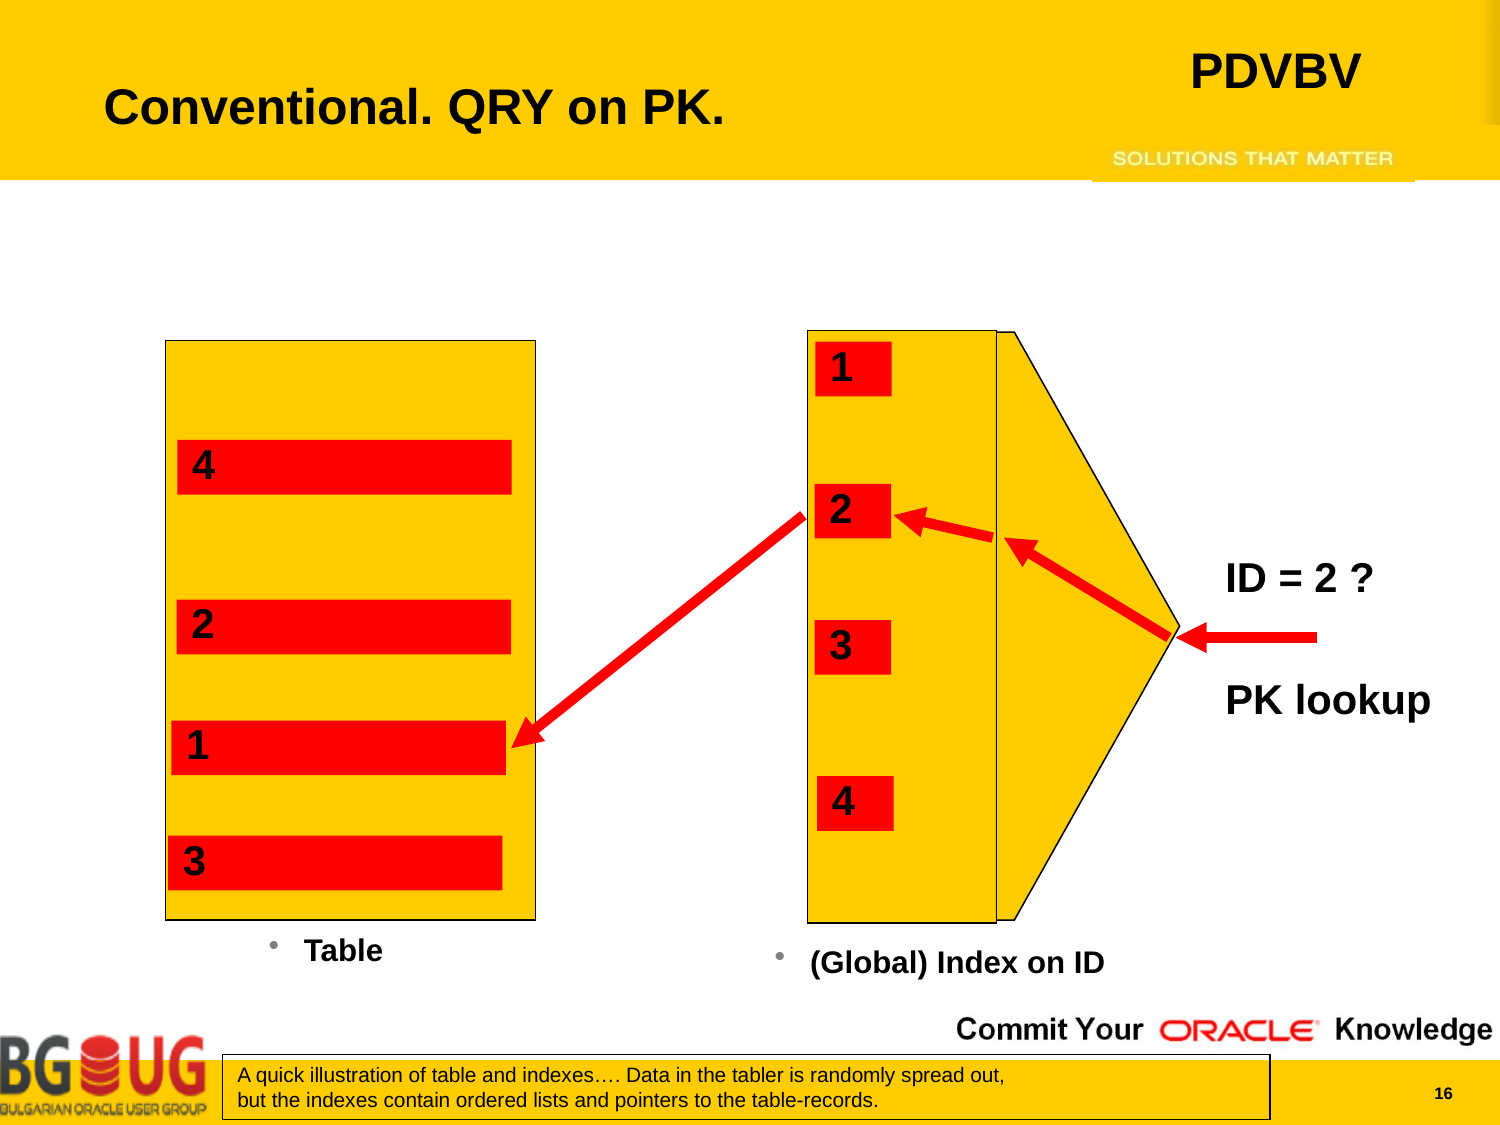

# Conventional. QRY on PK.

(Global) Index on ID

Table
1
4
2
ID = 2 ?

PK lookup
2
3
1
4
3
A quick illustration of table and indexes…. Data in the tabler is randomly spread out,
but the indexes contain ordered lists and pointers to the table-records.
16